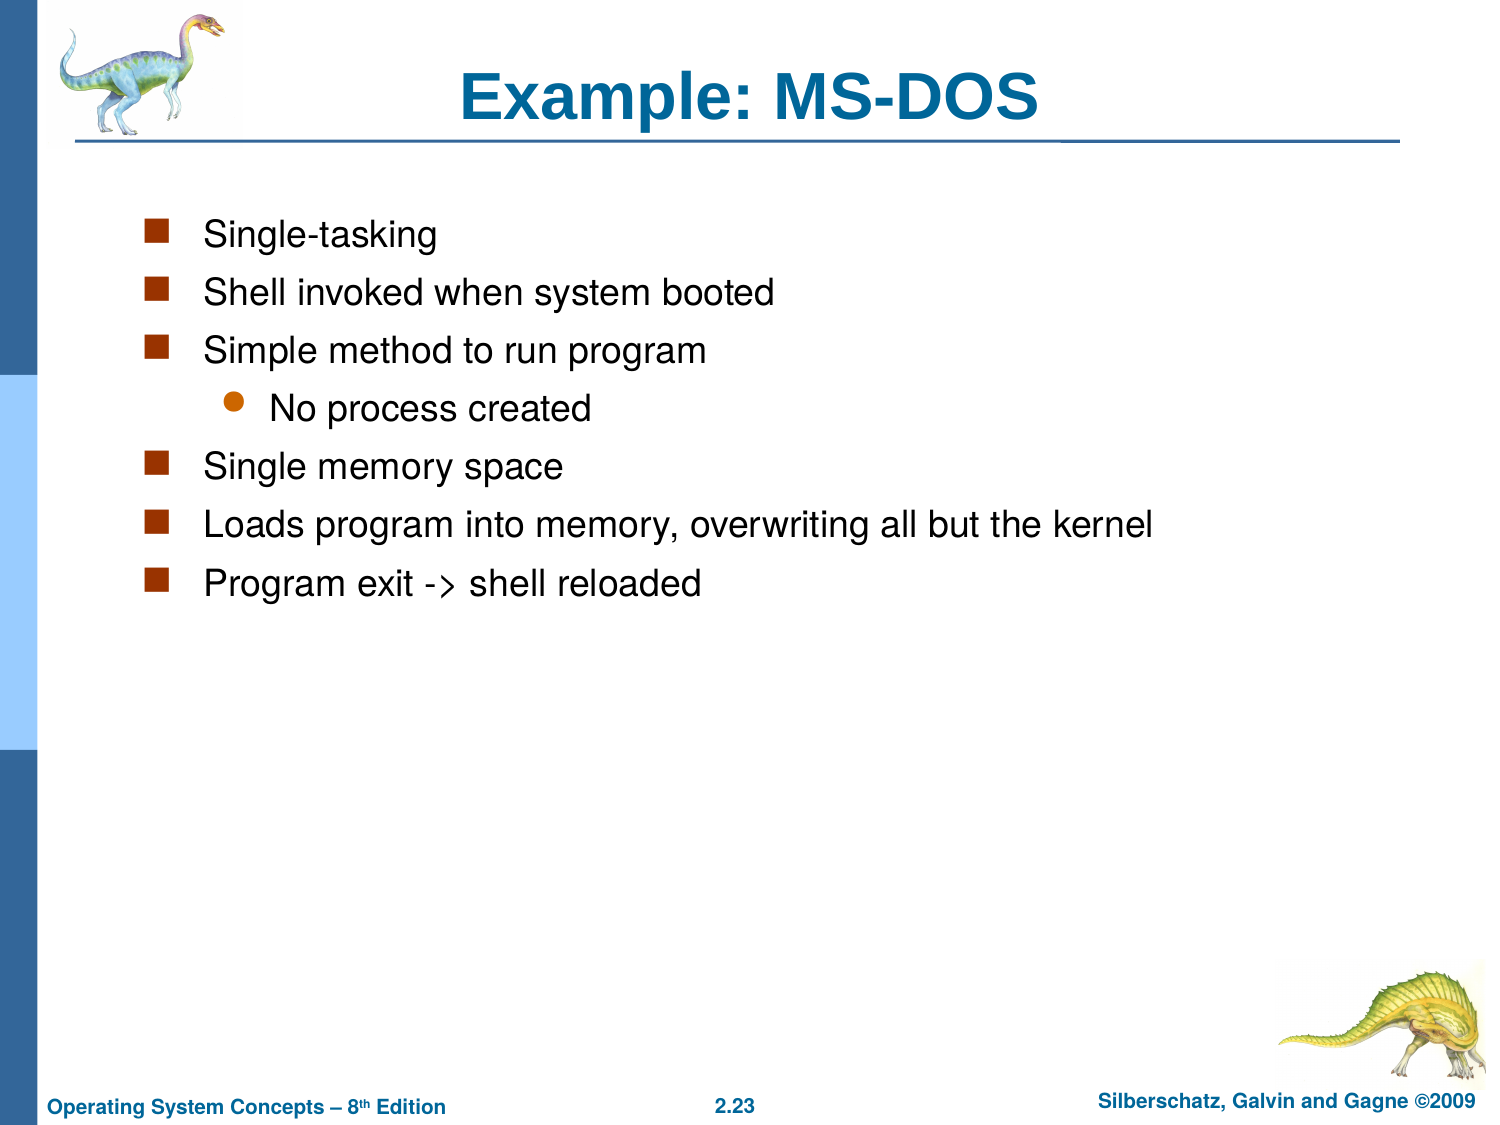

# Example: MS-DOS
Single-tasking
Shell invoked when system booted
Simple method to run program
No process created
Single memory space
Loads program into memory, overwriting all but the kernel
Program exit -> shell reloaded